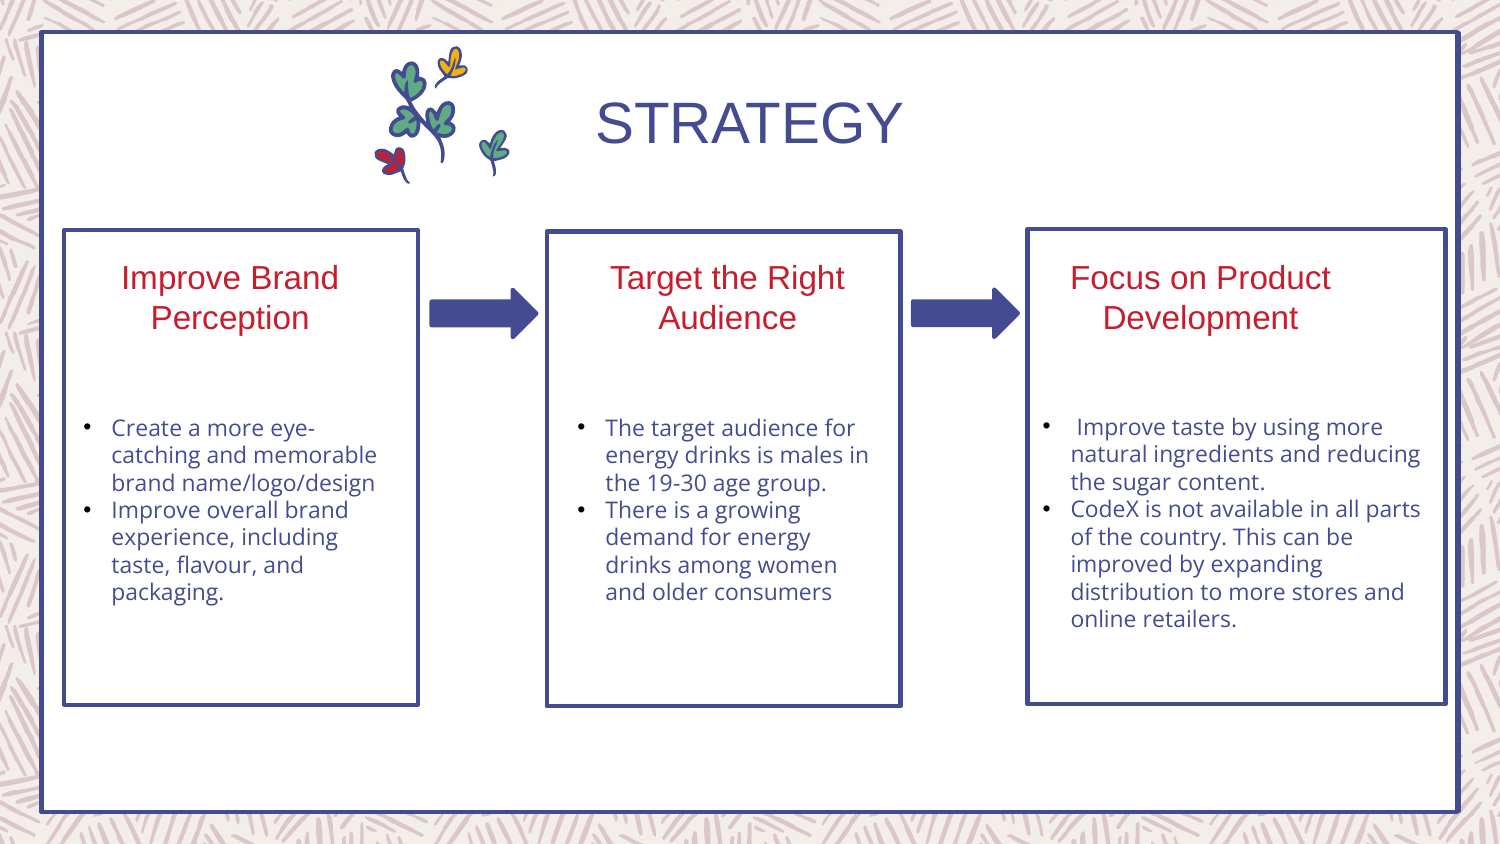

# STRATEGY

Improve Brand Perception
Target the Right Audience
Focus on Product Development

 Improve taste by using more natural ingredients and reducing the sugar content.
CodeX is not available in all parts of the country. This can be improved by expanding distribution to more stores and online retailers.

Create a more eye-catching and memorable brand name/logo/design
Improve overall brand experience, including taste, flavour, and packaging.
The target audience for energy drinks is males in the 19-30 age group.
There is a growing demand for energy drinks among women and older consumers